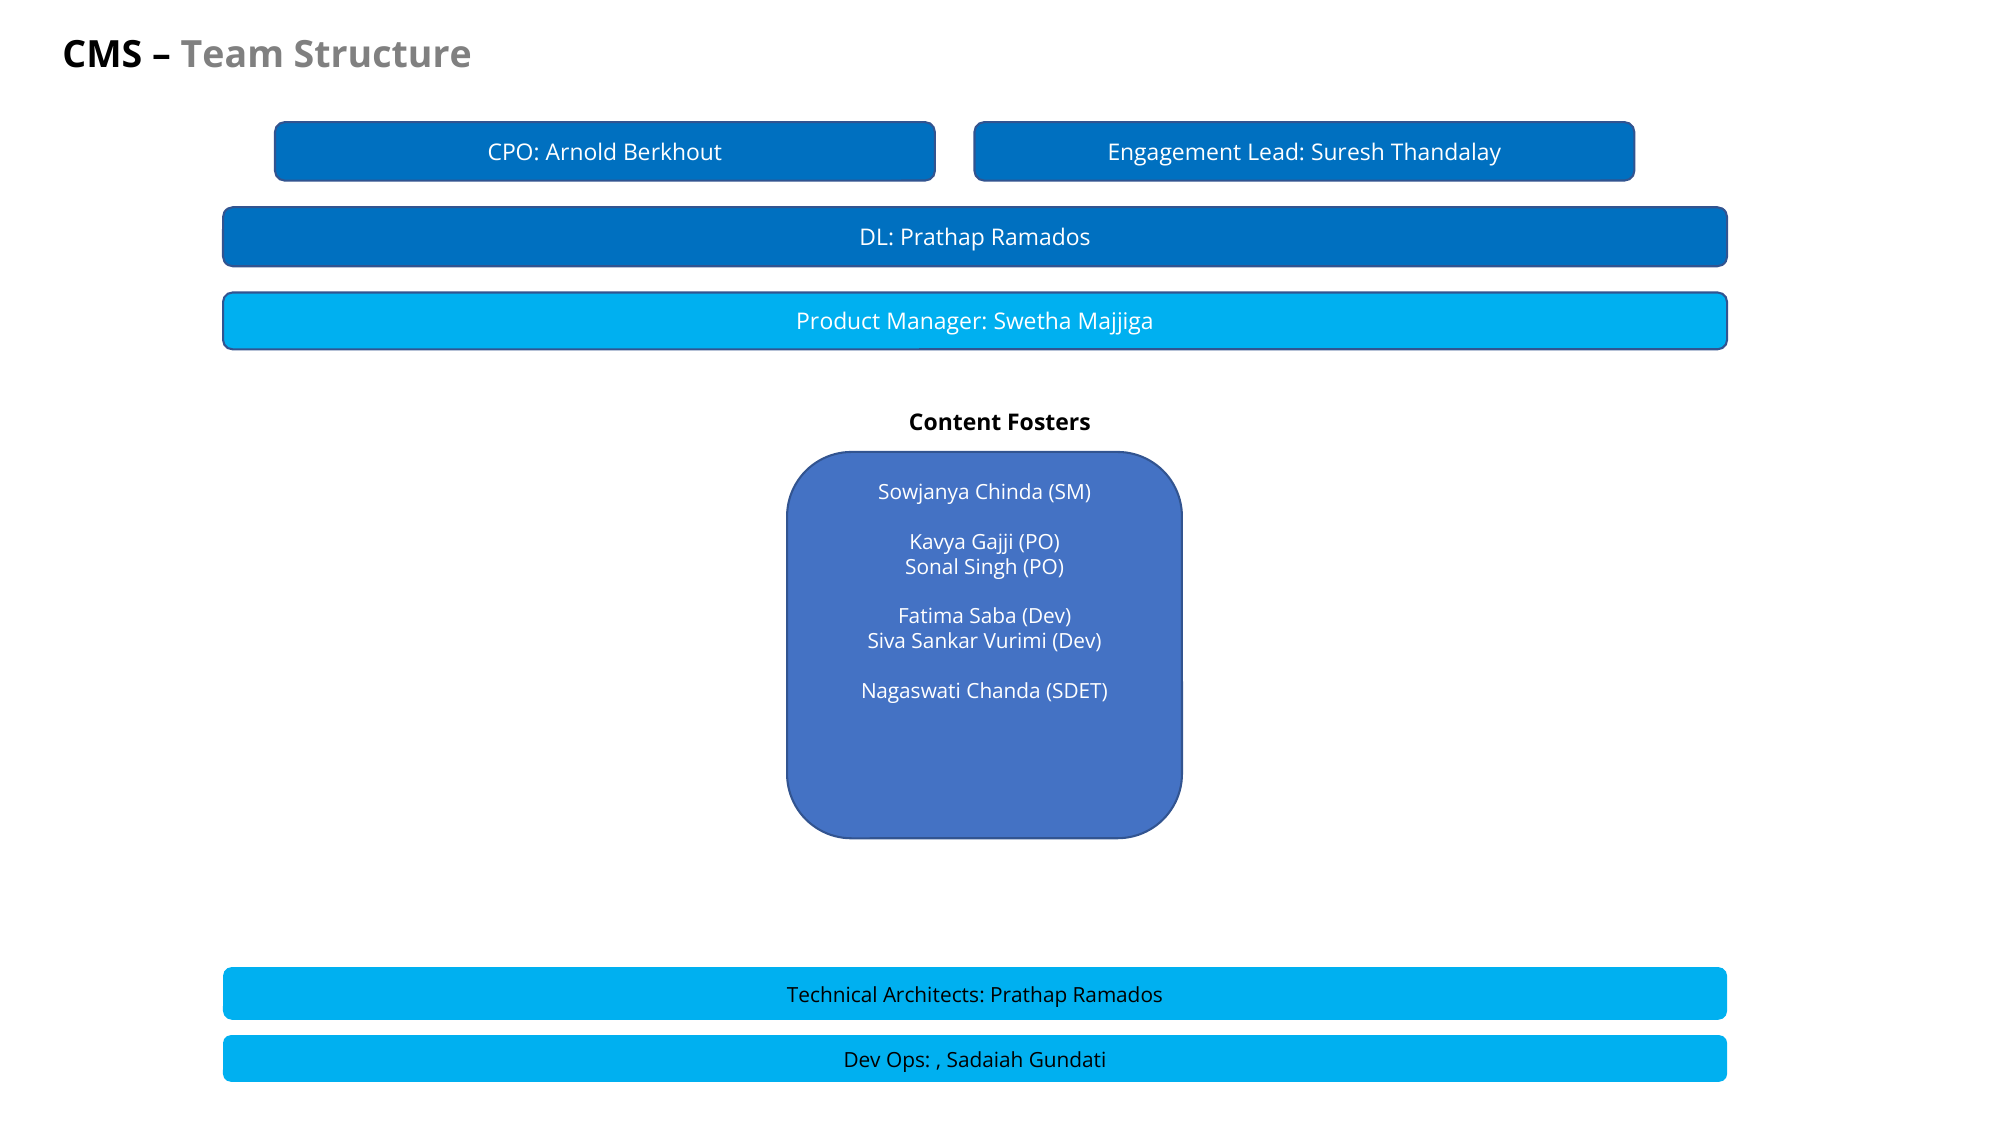

CMS – Team Structure
CPO: Arnold Berkhout
Engagement Lead: Suresh Thandalay
DL: Prathap Ramados
Product Manager: Swetha Majjiga
Content Fosters
Sowjanya Chinda (SM)

Kavya Gajji (PO)
Sonal Singh (PO)

Fatima Saba (Dev)
Siva Sankar Vurimi (Dev)

Nagaswati Chanda (SDET)
Technical Architects: Prathap Ramados
Dev Ops: , Sadaiah Gundati